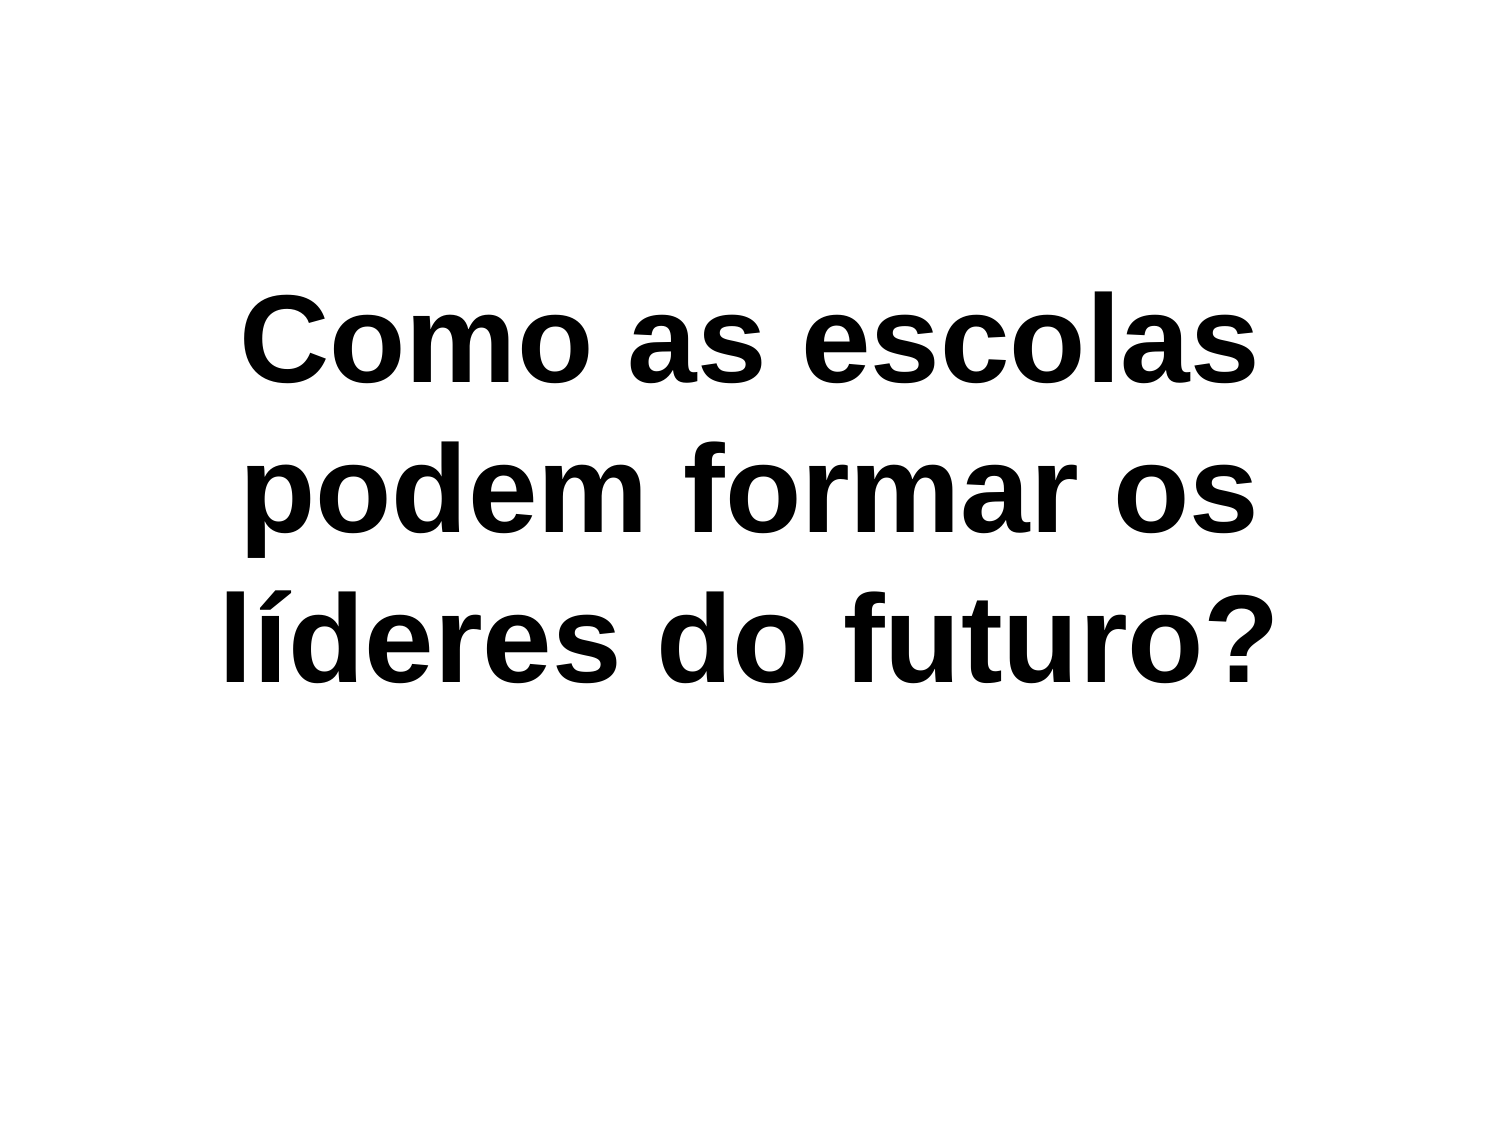

# Como as escolas podem formar os líderes do futuro?